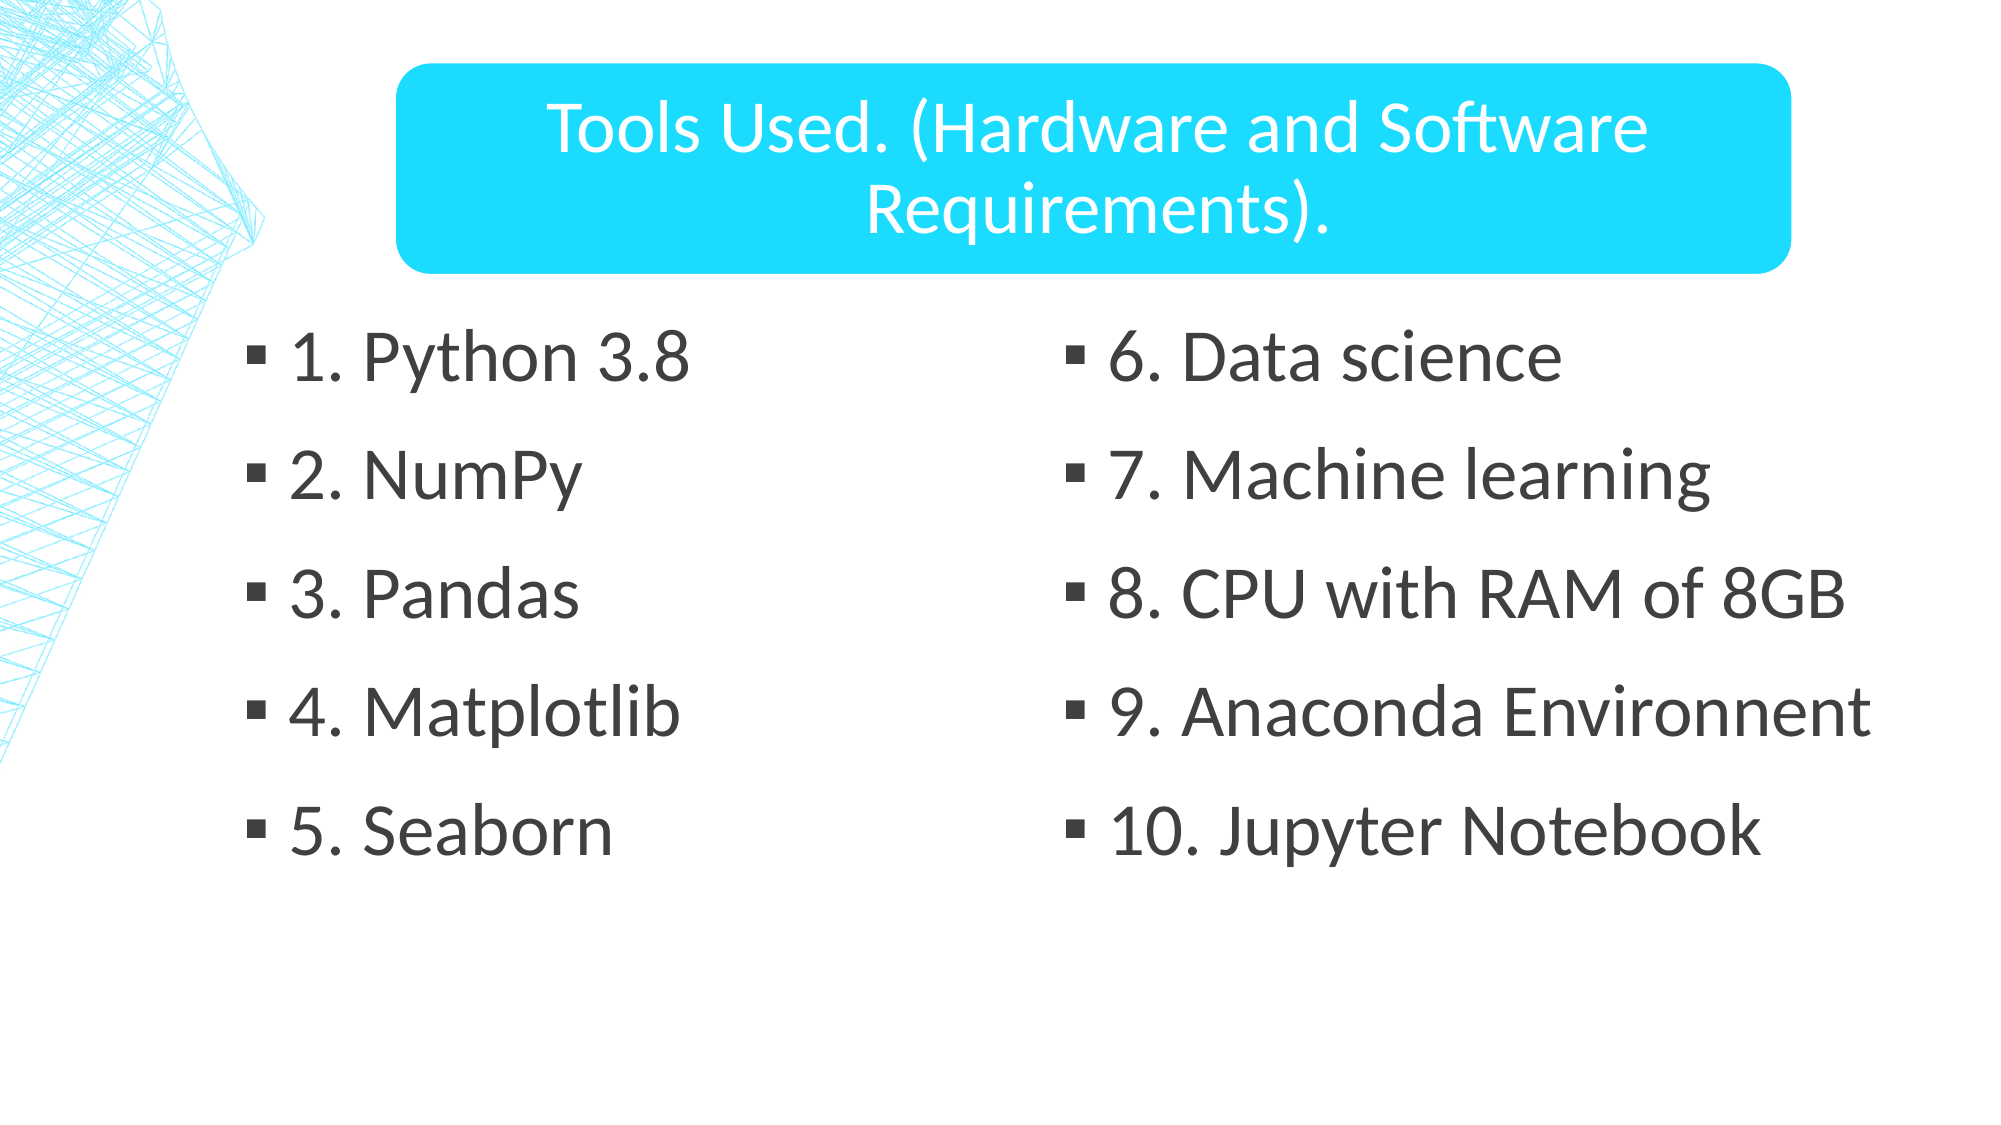

Tools Used. (Hardware and Software Requirements).
1. Python 3.8
2. NumPy
3. Pandas
4. Matplotlib
5. Seaborn
6. Data science
7. Machine learning
8. CPU with RAM of 8GB
9. Anaconda Environnent
10. Jupyter Notebook